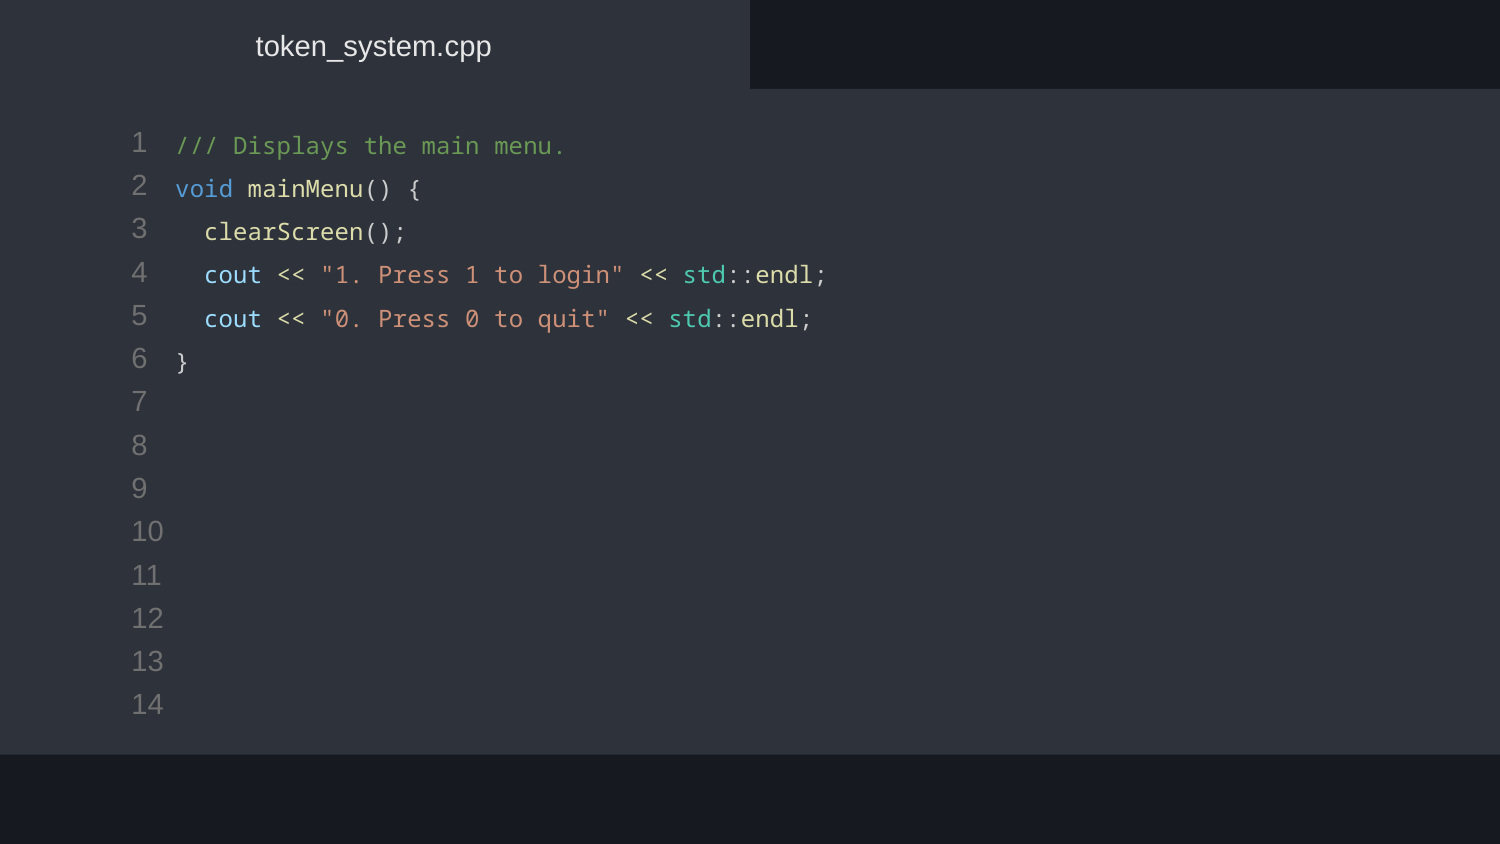

token_system.cpp
/// Displays the main menu.
void mainMenu() {
  clearScreen();
  cout << "1. Press 1 to login" << std::endl;
  cout << "0. Press 0 to quit" << std::endl;
}